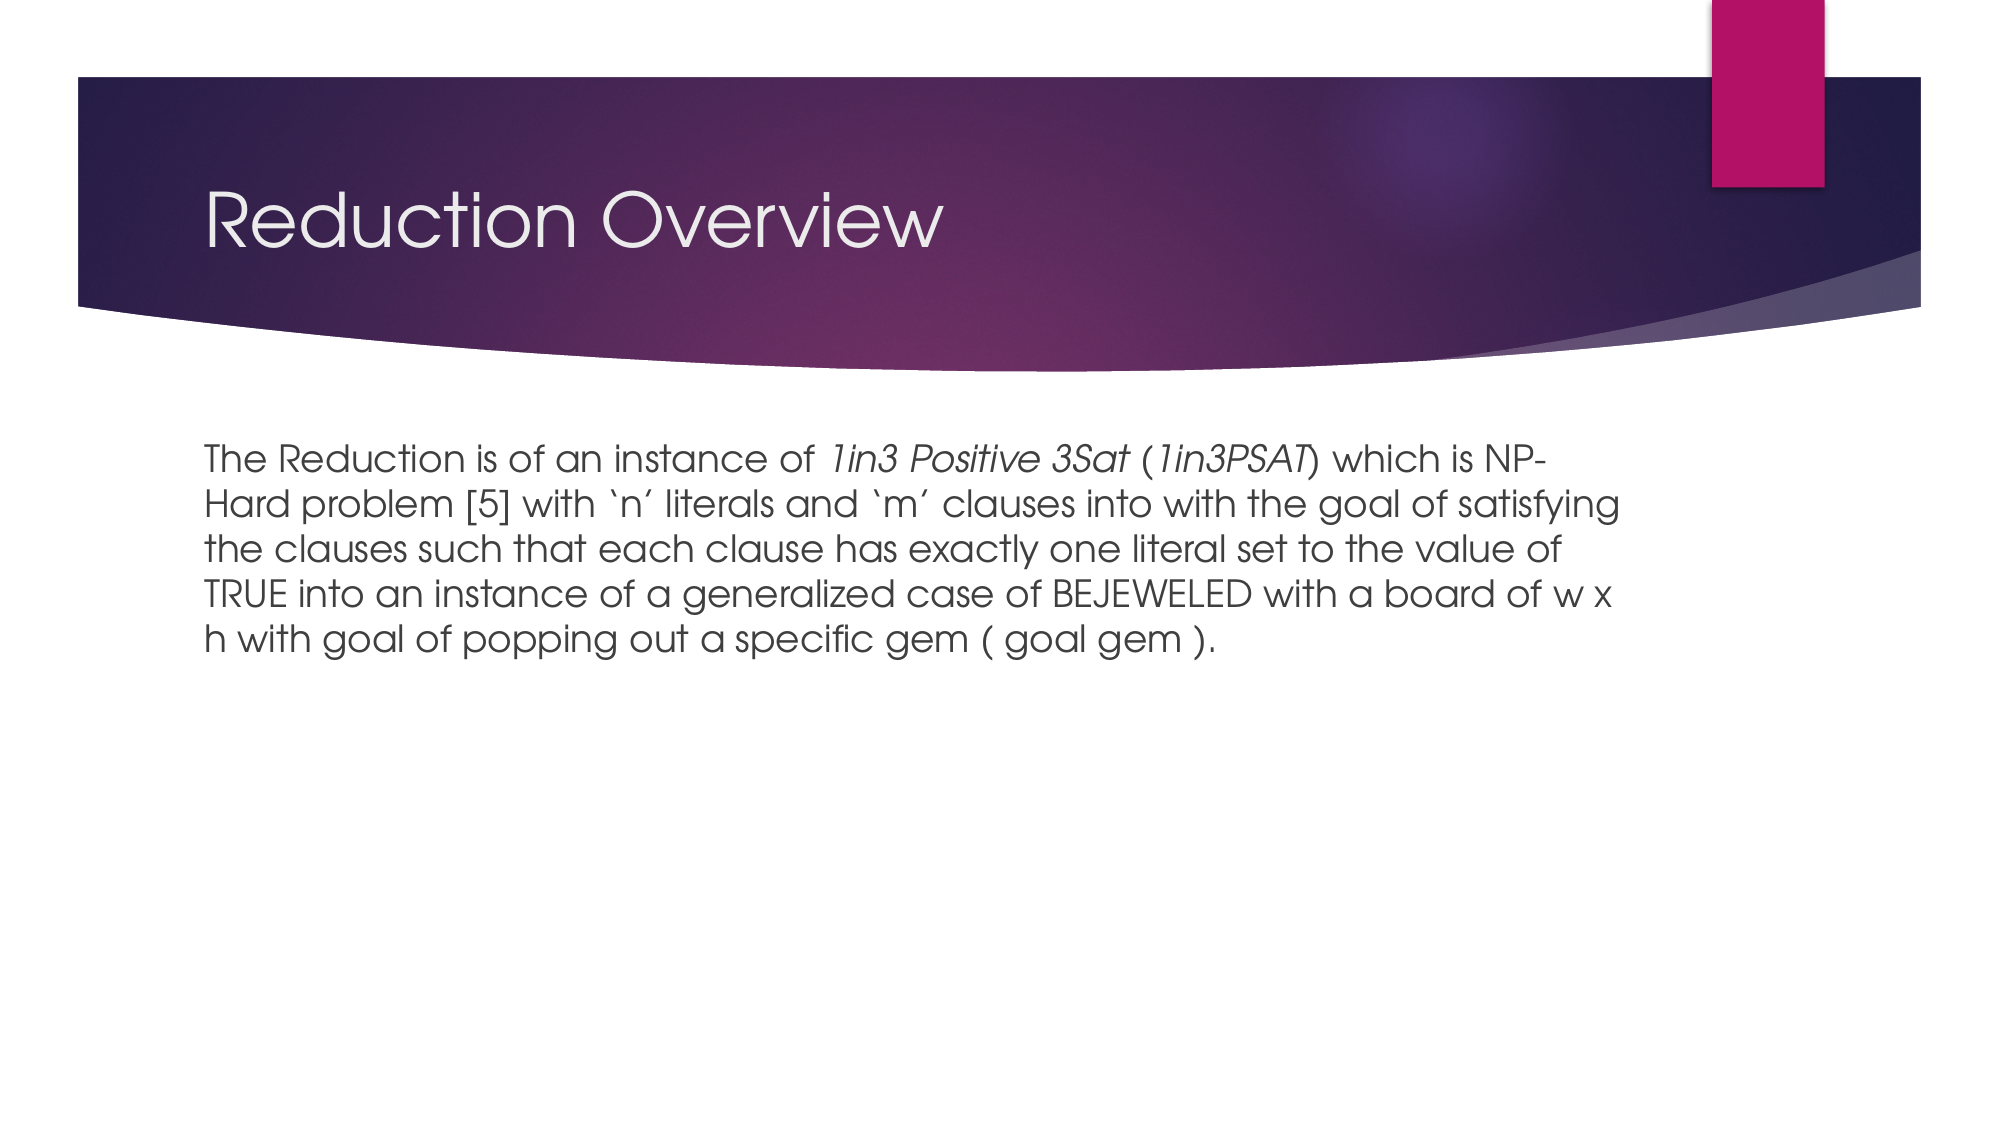

# Reduction Overview
The Reduction is of an instance of 1in3 Positive 3Sat (1in3PSAT) which is NP-Hard problem [5] with ‘n’ literals and ‘m’ clauses into with the goal of satisfying the clauses such that each clause has exactly one literal set to the value of TRUE into an instance of a generalized case of BEJEWELED with a board of w x h with goal of popping out a specific gem ( goal gem ).